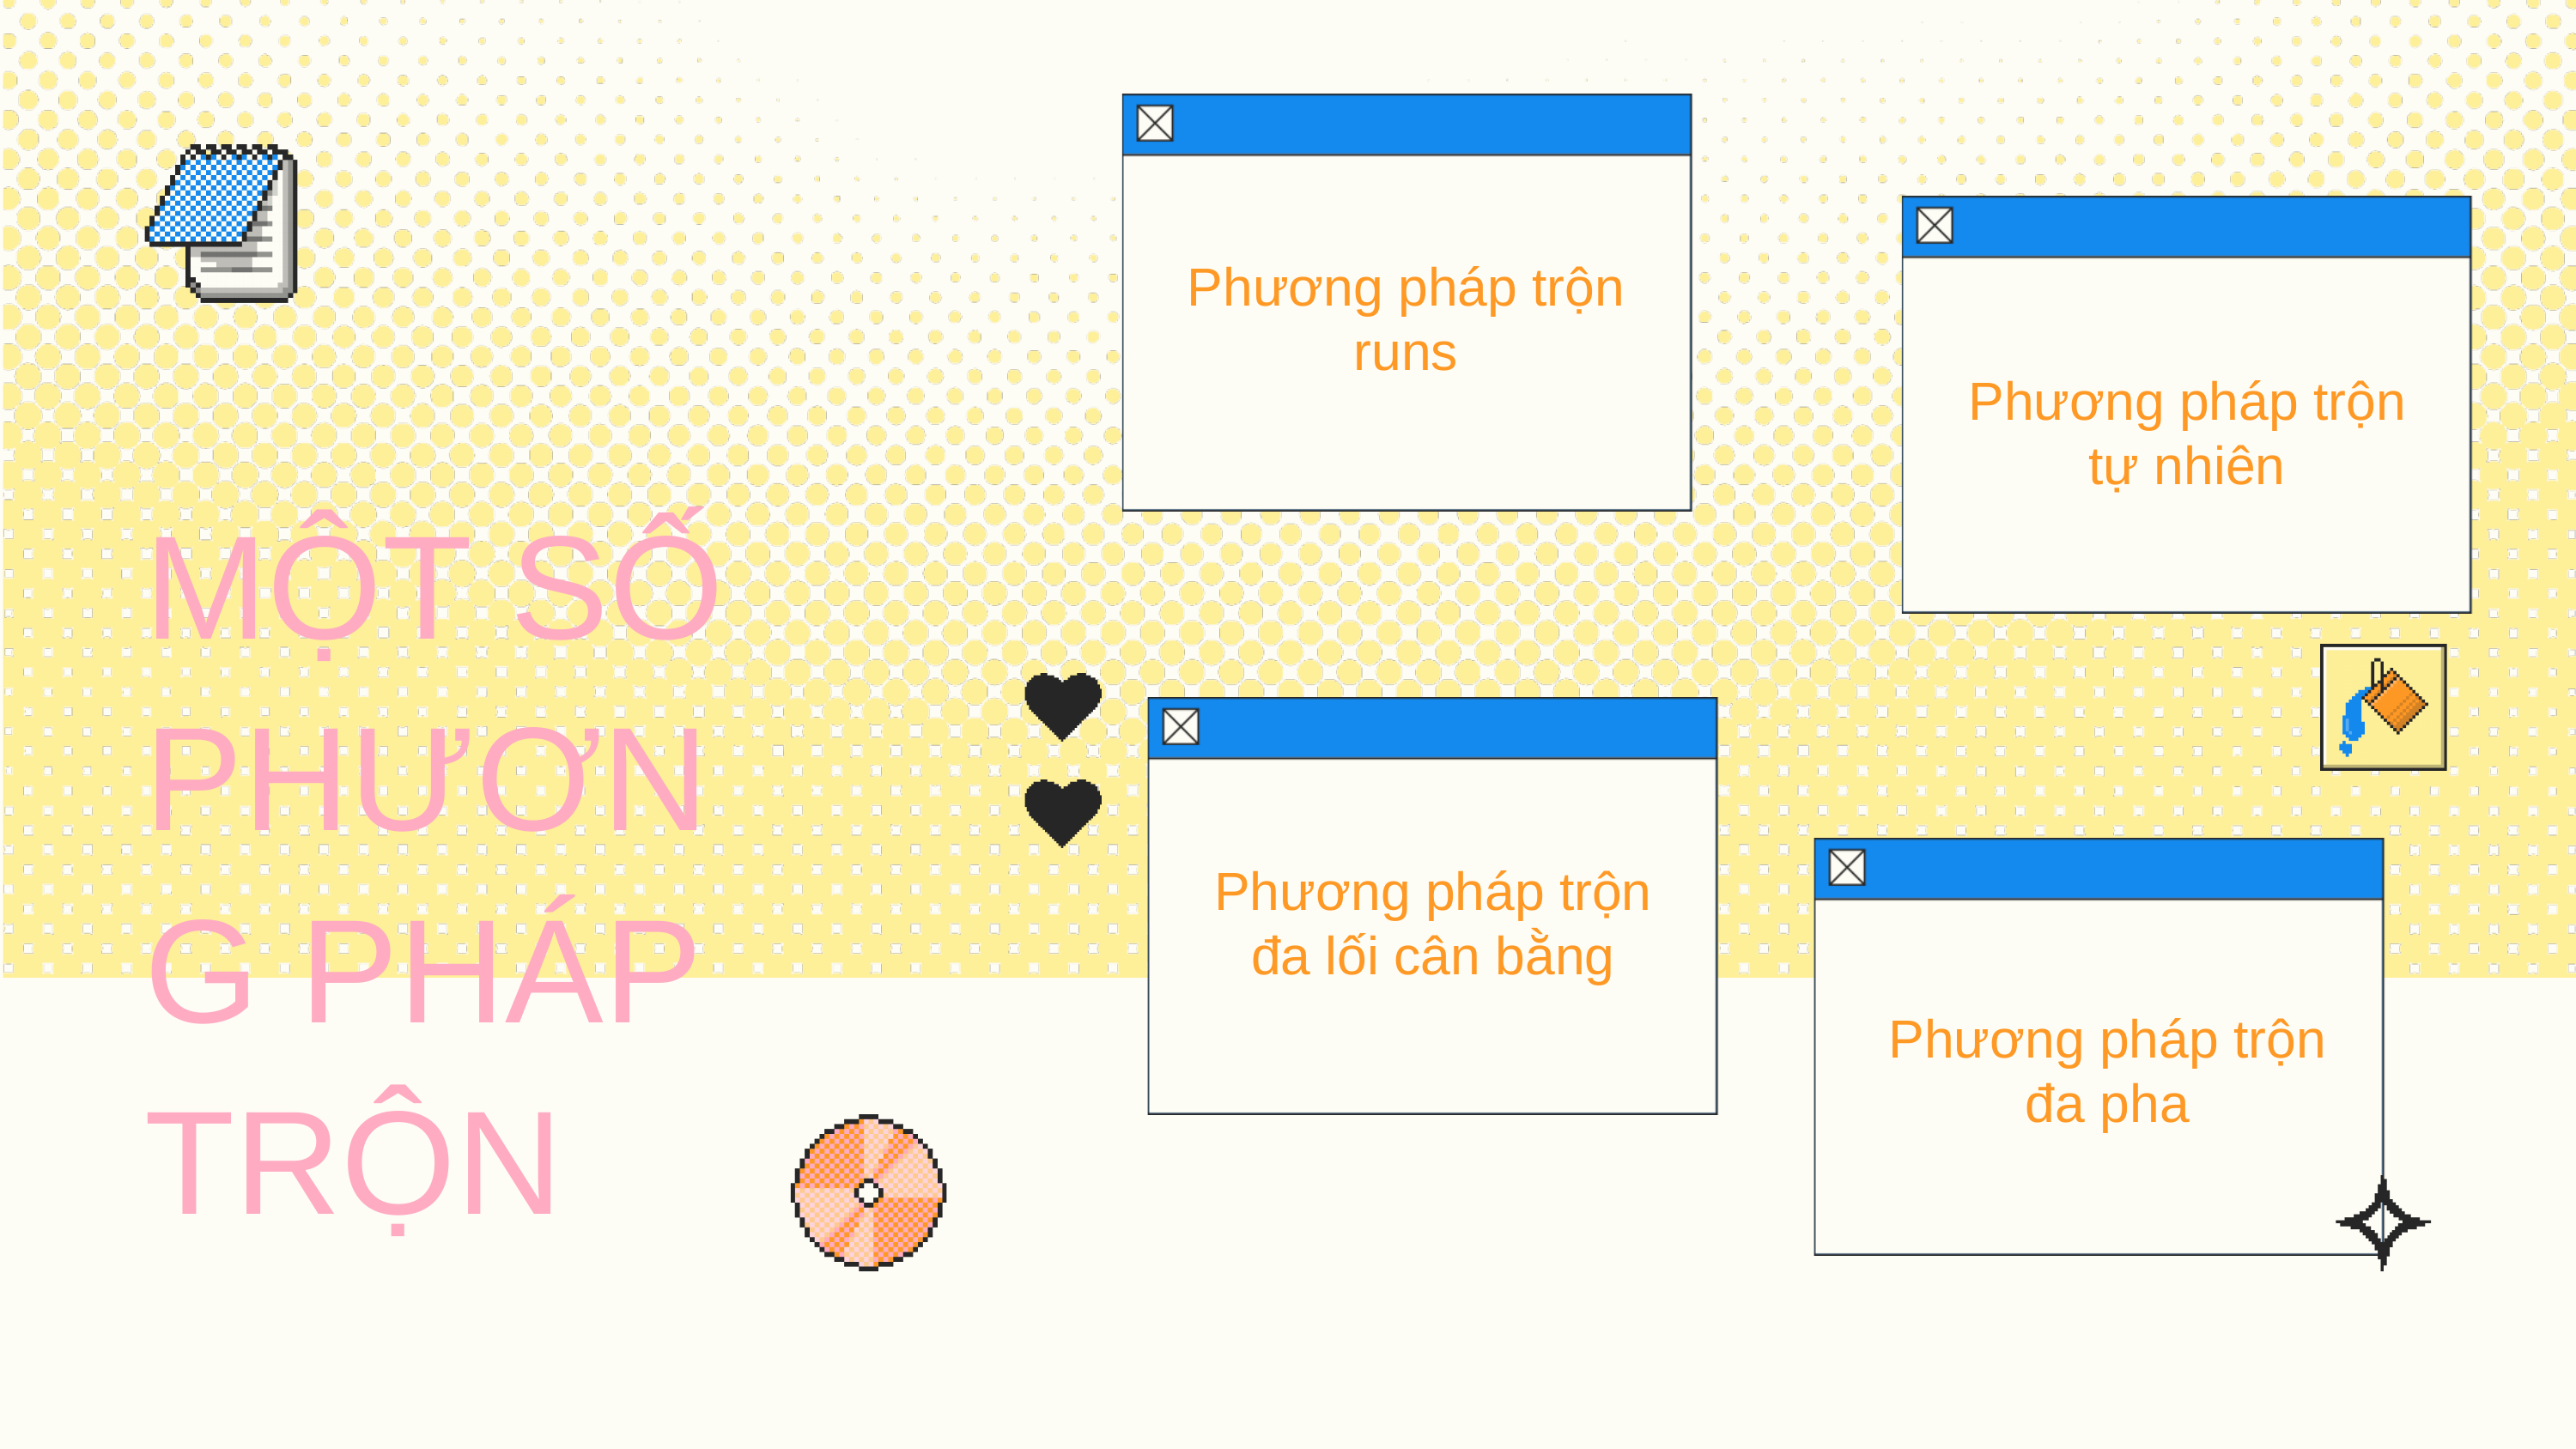

Phương pháp trộn runs

Phương pháp trộn tự nhiên

MỘT SỐ PHƯƠNG PHÁP TRỘN

Phương pháp trộn đa lối cân bằng

Phương pháp trộn đa pha